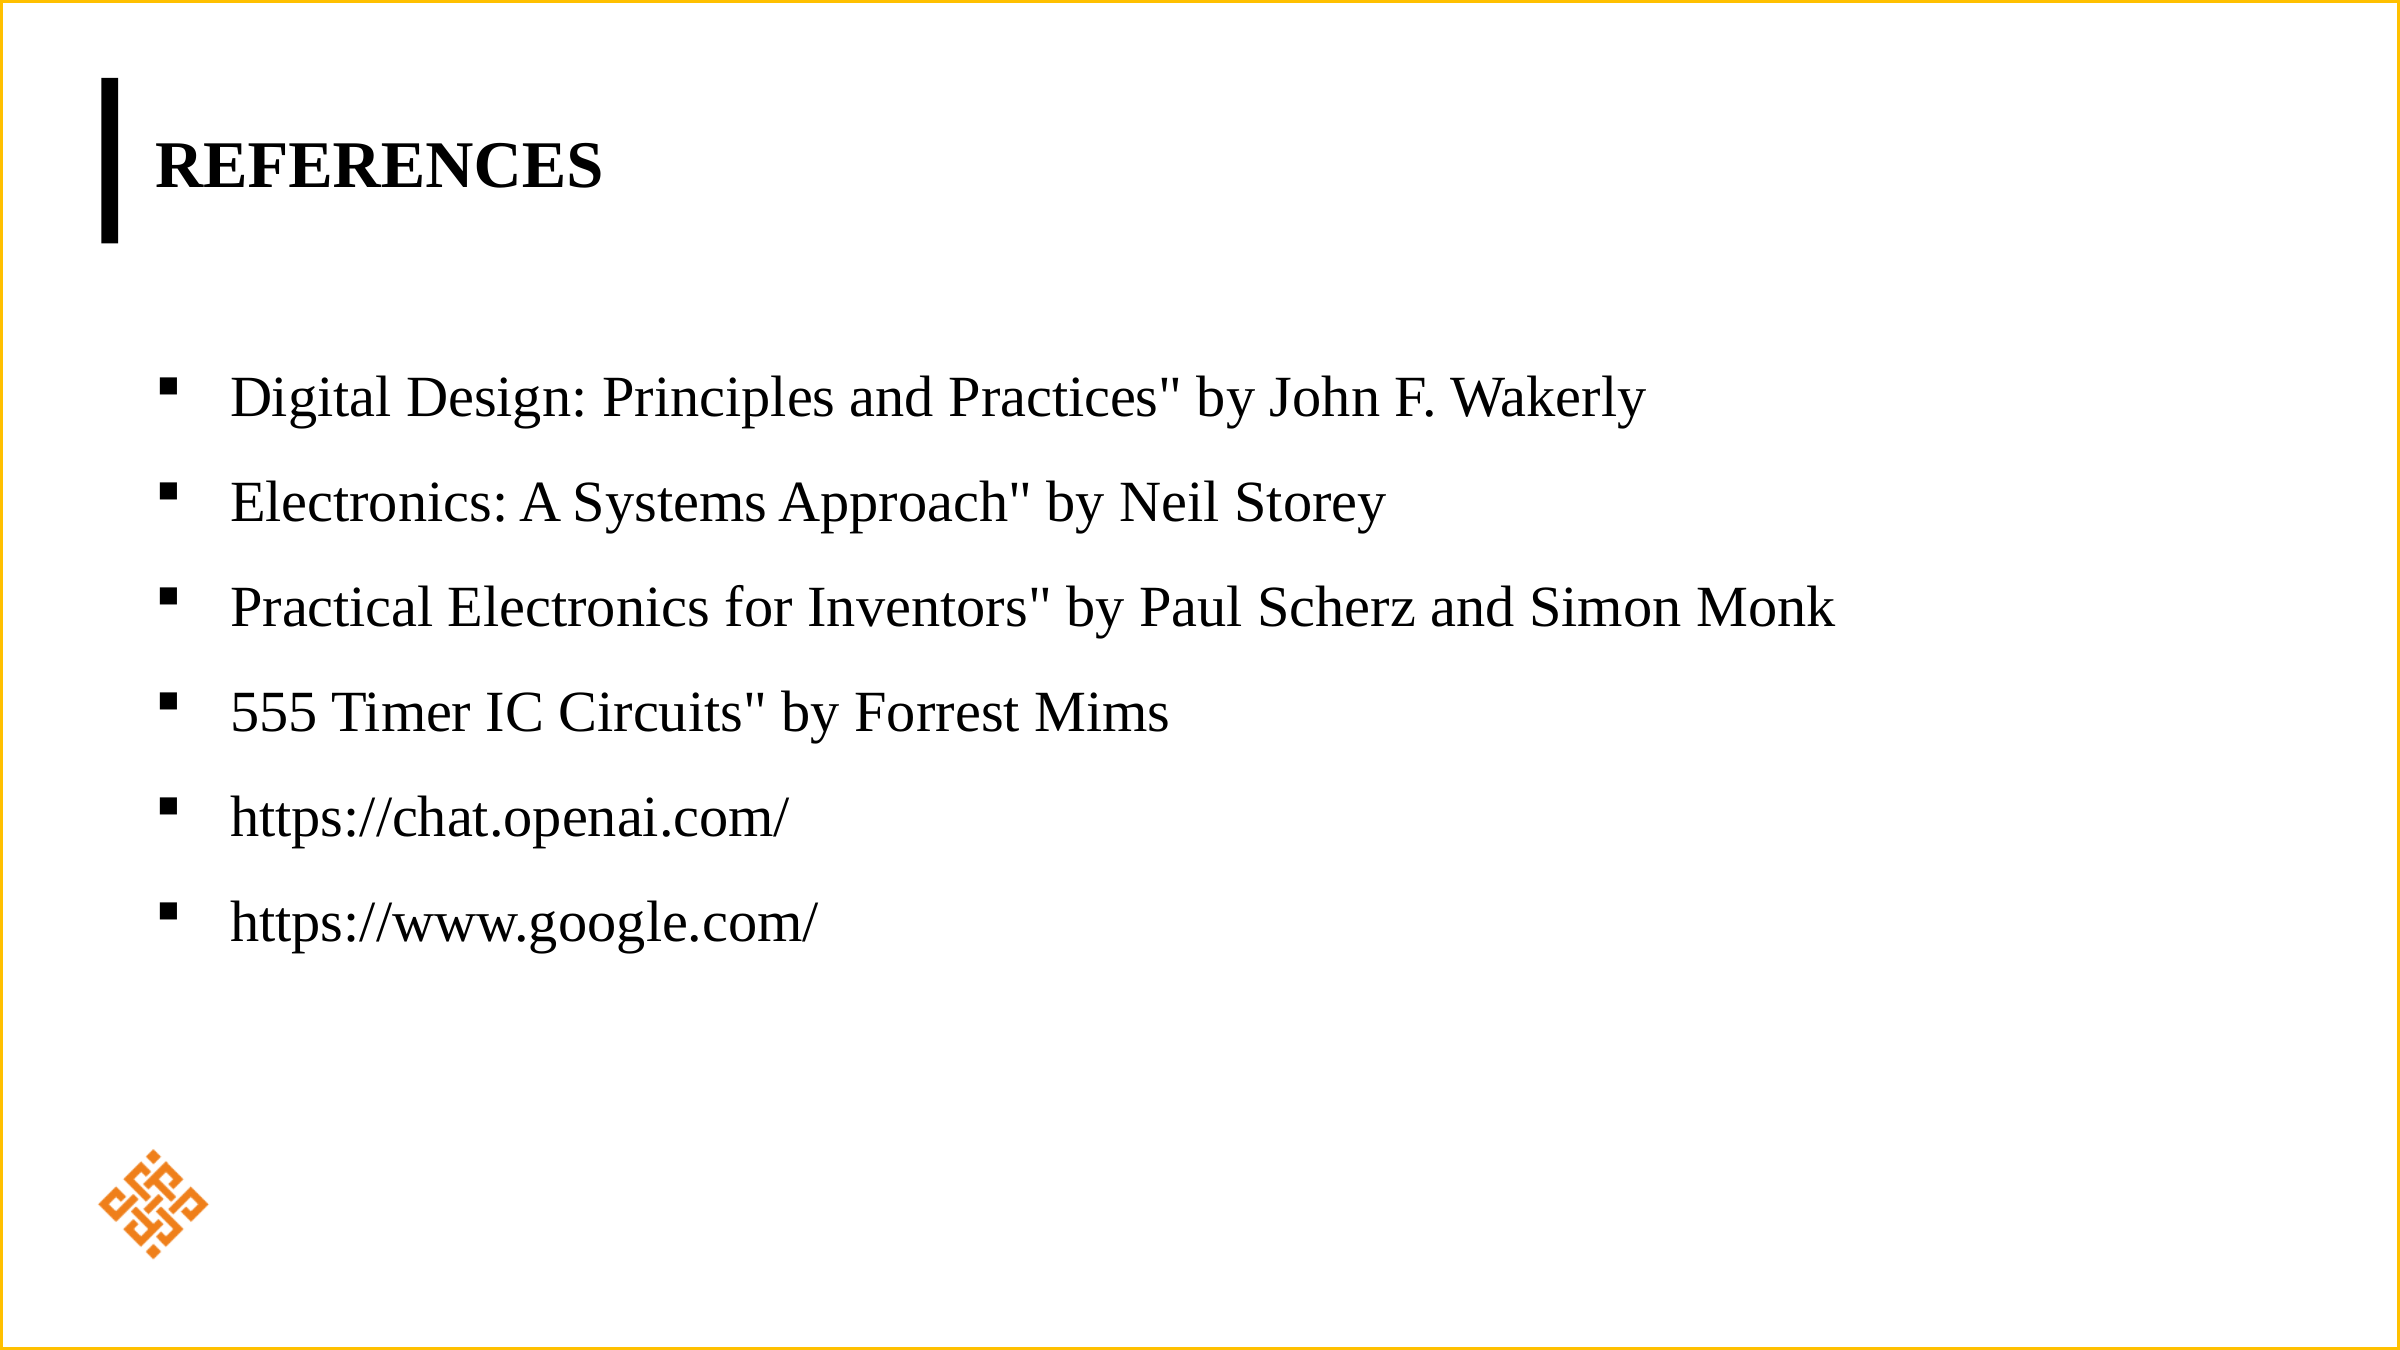

# References
Digital Design: Principles and Practices" by John F. Wakerly
Electronics: A Systems Approach" by Neil Storey
Practical Electronics for Inventors" by Paul Scherz and Simon Monk
555 Timer IC Circuits" by Forrest Mims
https://chat.openai.com/
https://www.google.com/